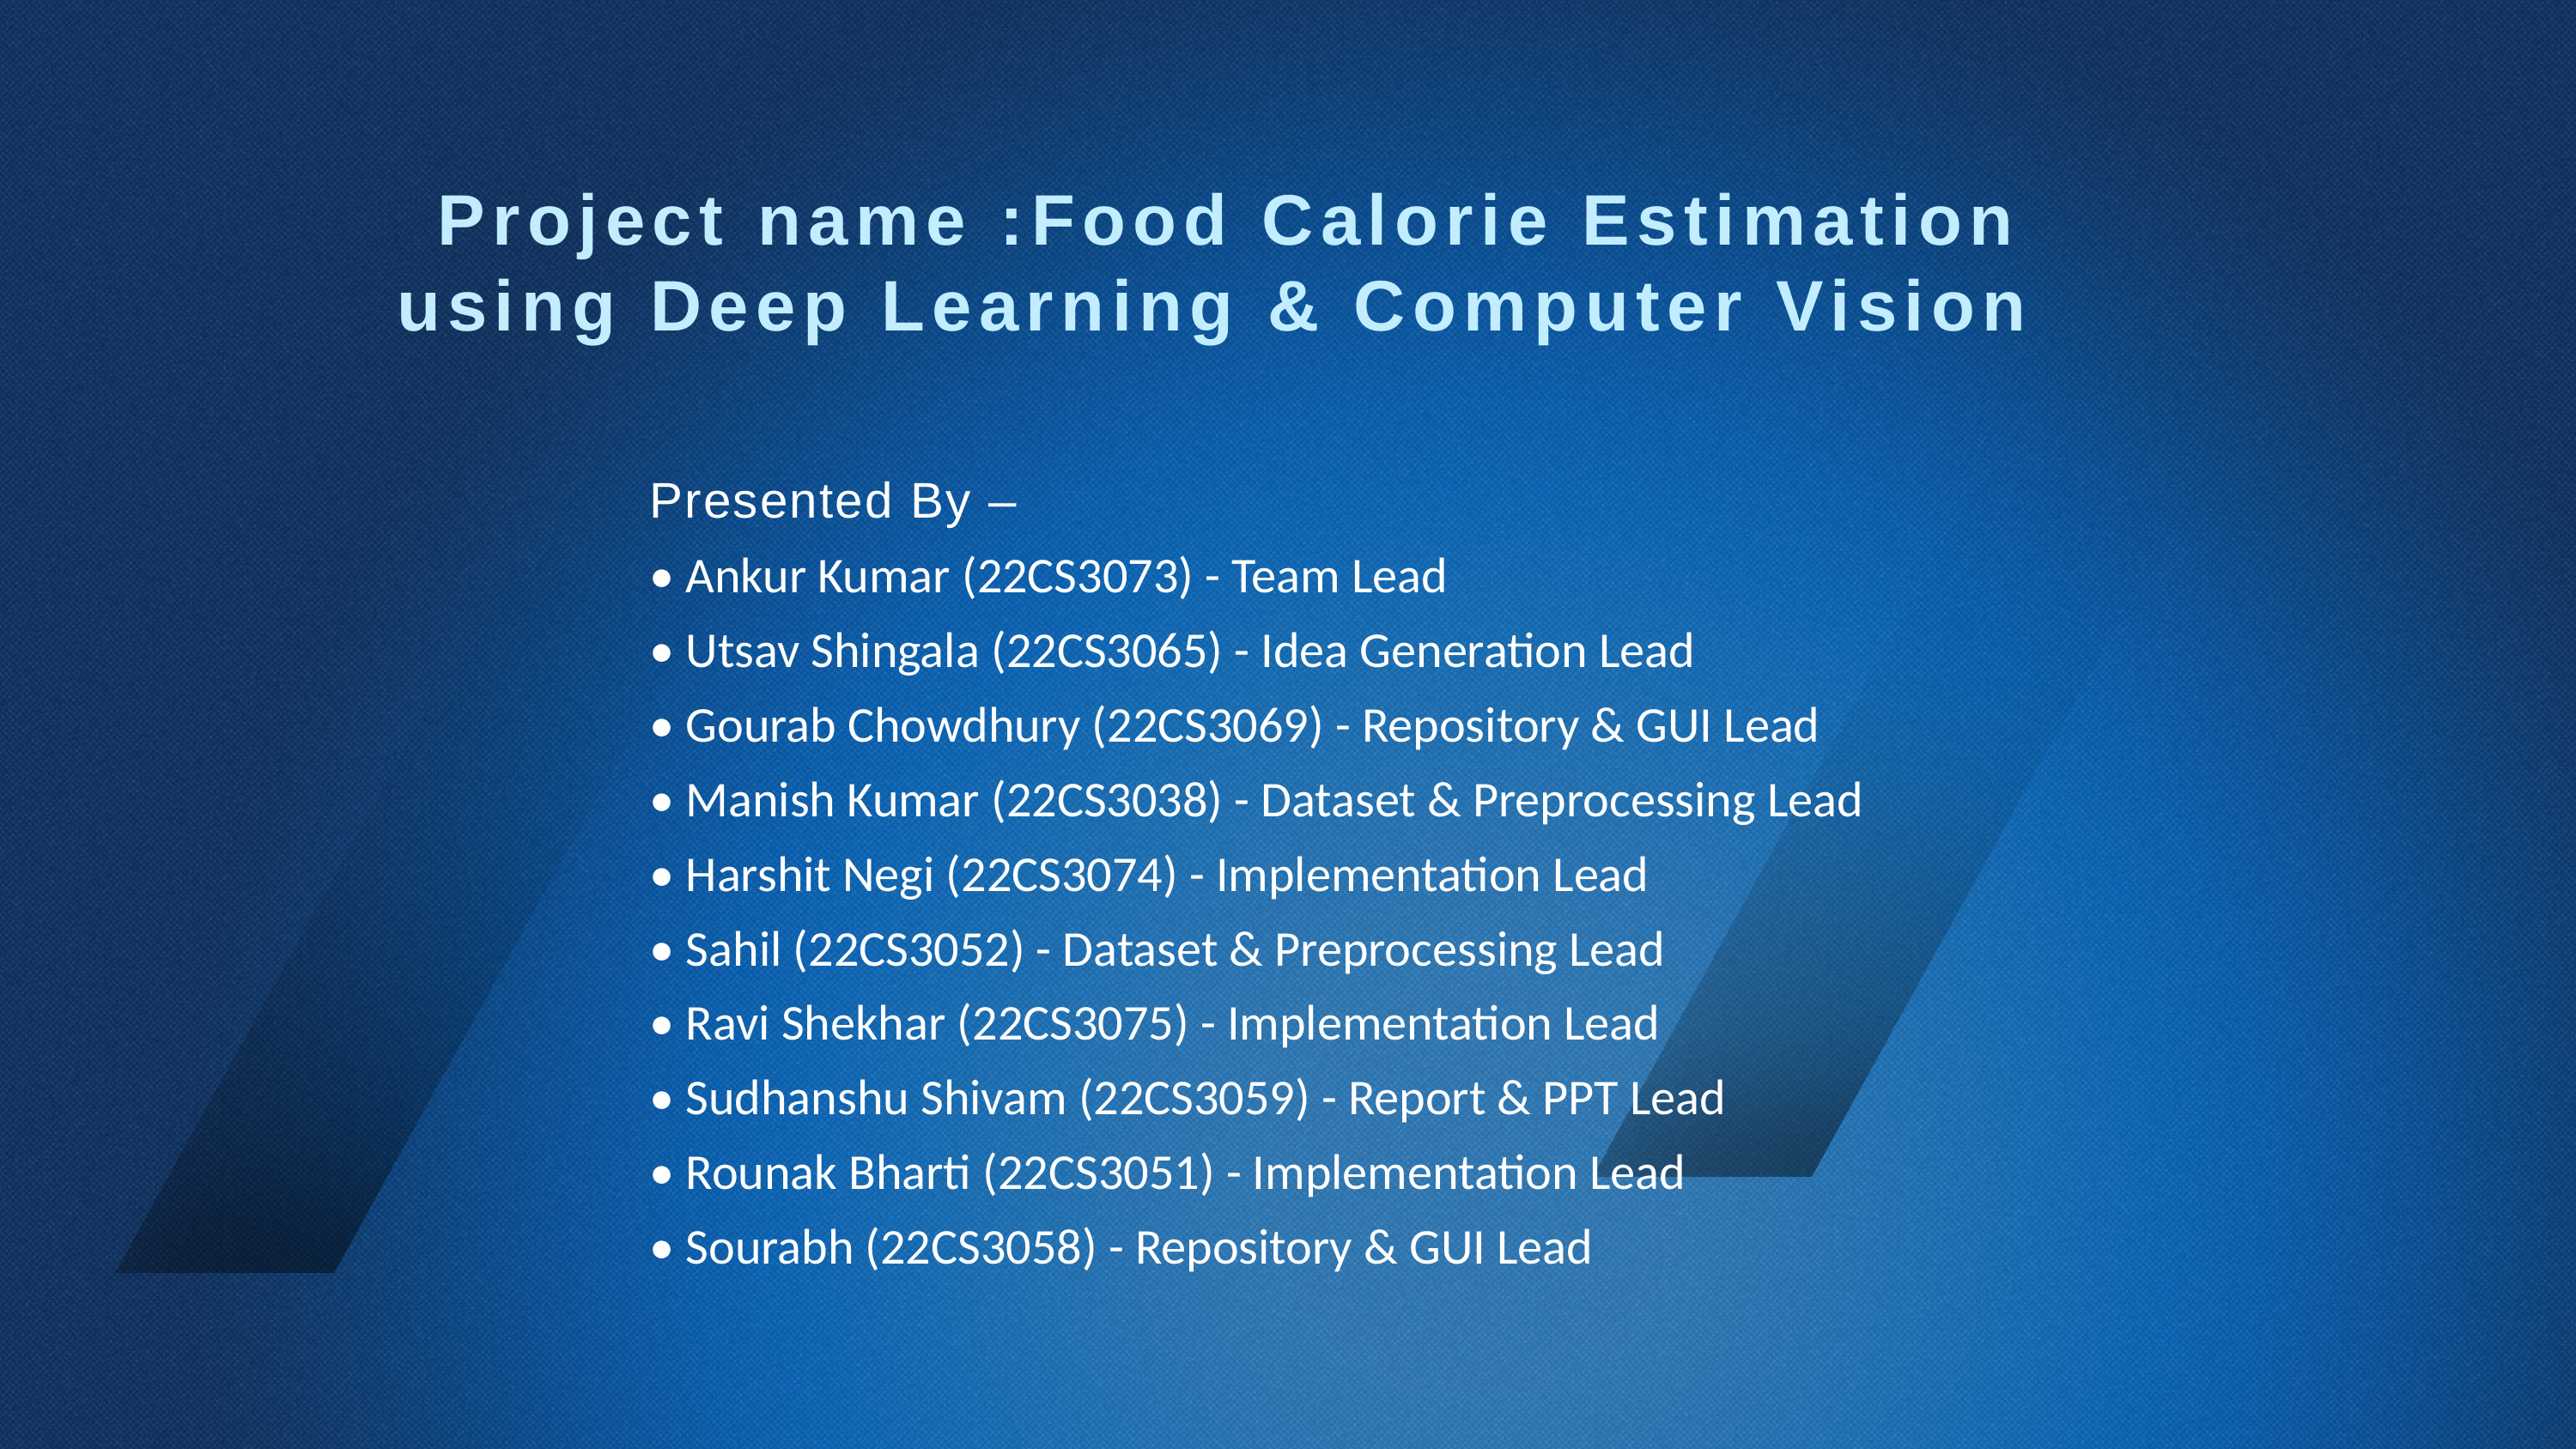

Project name :Food Calorie Estimation
using Deep Learning & Computer Vision

Presented By –
• Ankur Kumar (22CS3073) - Team Lead
• Utsav Shingala (22CS3065) - Idea Generation Lead
• Gourab Chowdhury (22CS3069) - Repository & GUI Lead
• Manish Kumar (22CS3038) - Dataset & Preprocessing Lead
• Harshit Negi (22CS3074) - Implementation Lead
• Sahil (22CS3052) - Dataset & Preprocessing Lead
• Ravi Shekhar (22CS3075) - Implementation Lead
• Sudhanshu Shivam (22CS3059) - Report & PPT Lead
• Rounak Bharti (22CS3051) - Implementation Lead
• Sourabh (22CS3058) - Repository & GUI Lead